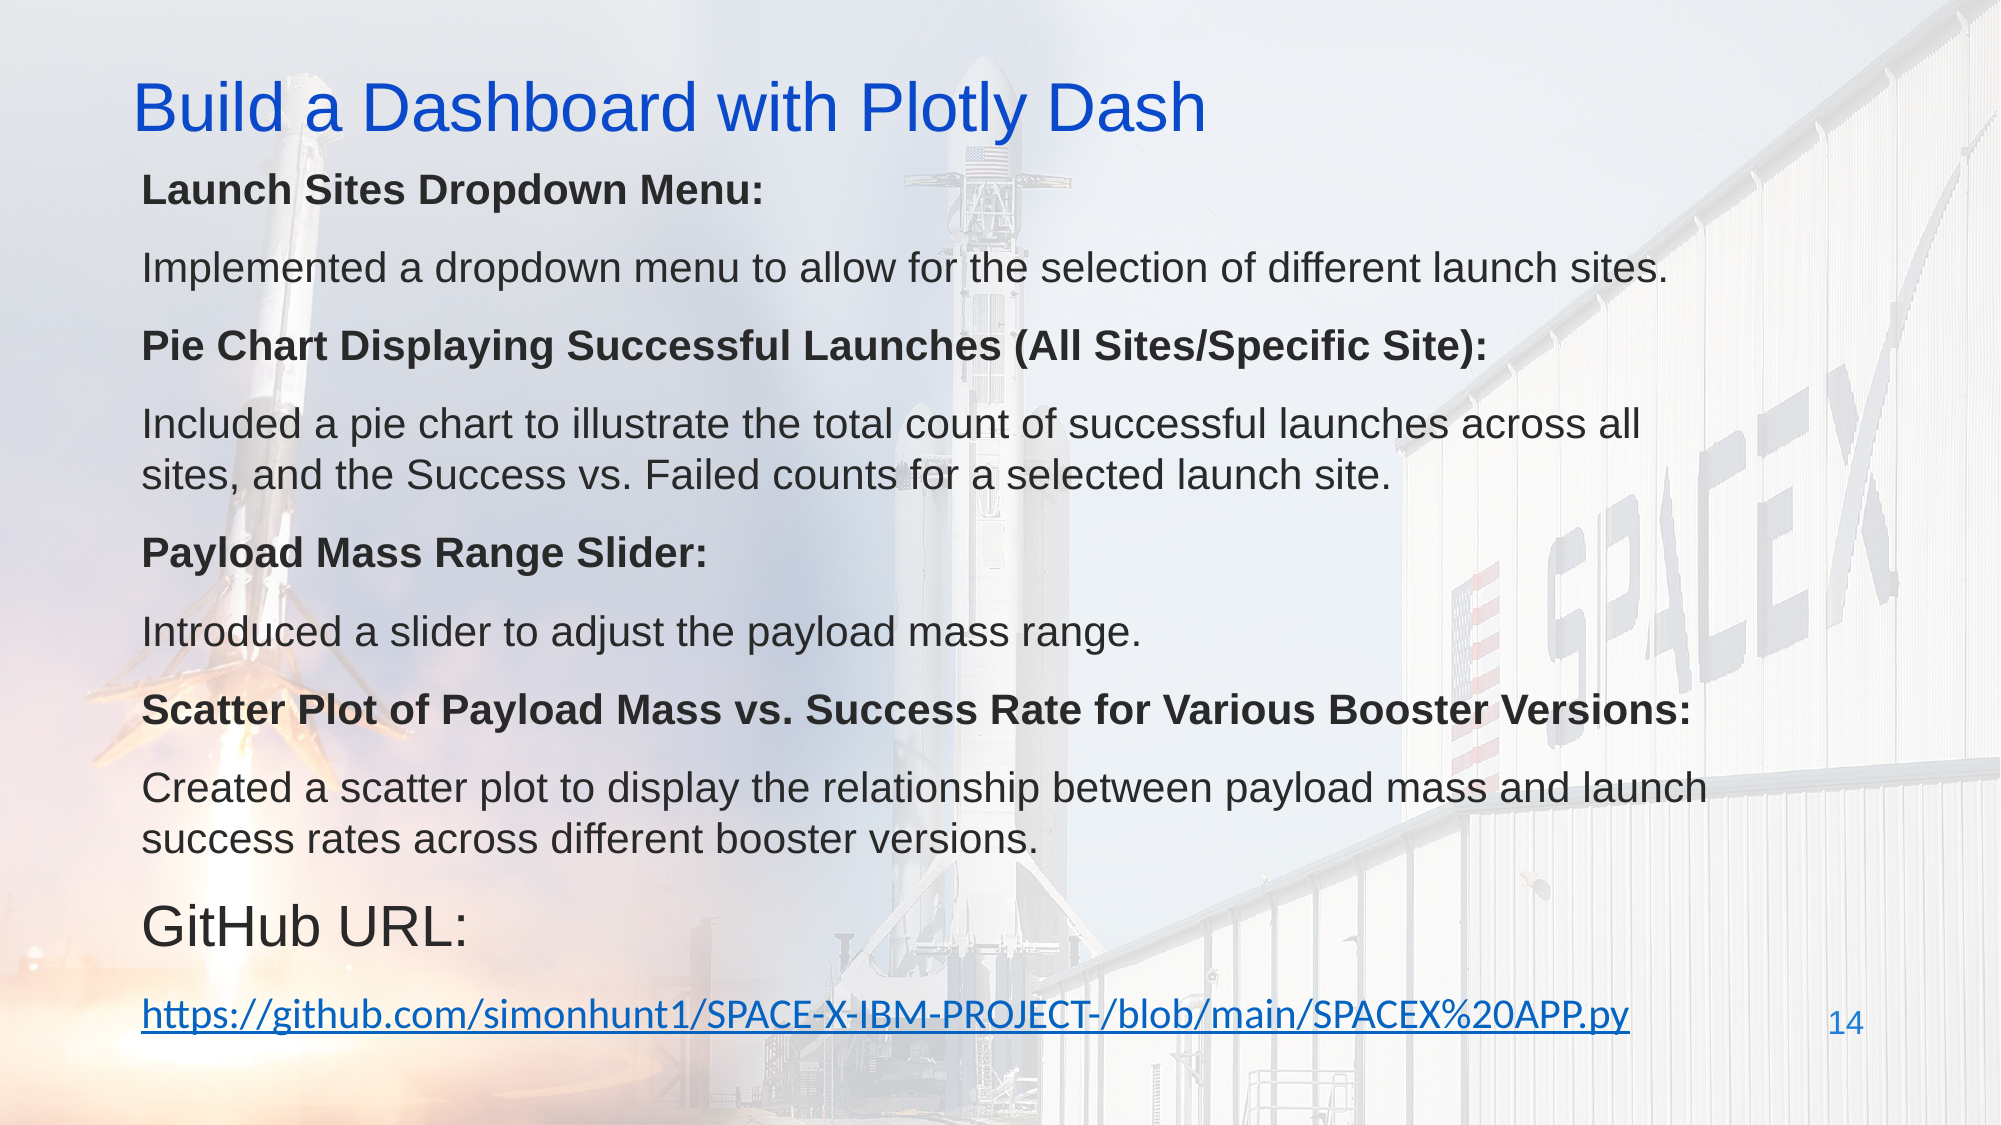

Build a Dashboard with Plotly Dash
Launch Sites Dropdown Menu:
Implemented a dropdown menu to allow for the selection of different launch sites.
Pie Chart Displaying Successful Launches (All Sites/Specific Site):
Included a pie chart to illustrate the total count of successful launches across all sites, and the Success vs. Failed counts for a selected launch site.
Payload Mass Range Slider:
Introduced a slider to adjust the payload mass range.
Scatter Plot of Payload Mass vs. Success Rate for Various Booster Versions:
Created a scatter plot to display the relationship between payload mass and launch success rates across different booster versions.
GitHub URL:
https://github.com/simonhunt1/SPACE-X-IBM-PROJECT-/blob/main/SPACEX%20APP.py
14